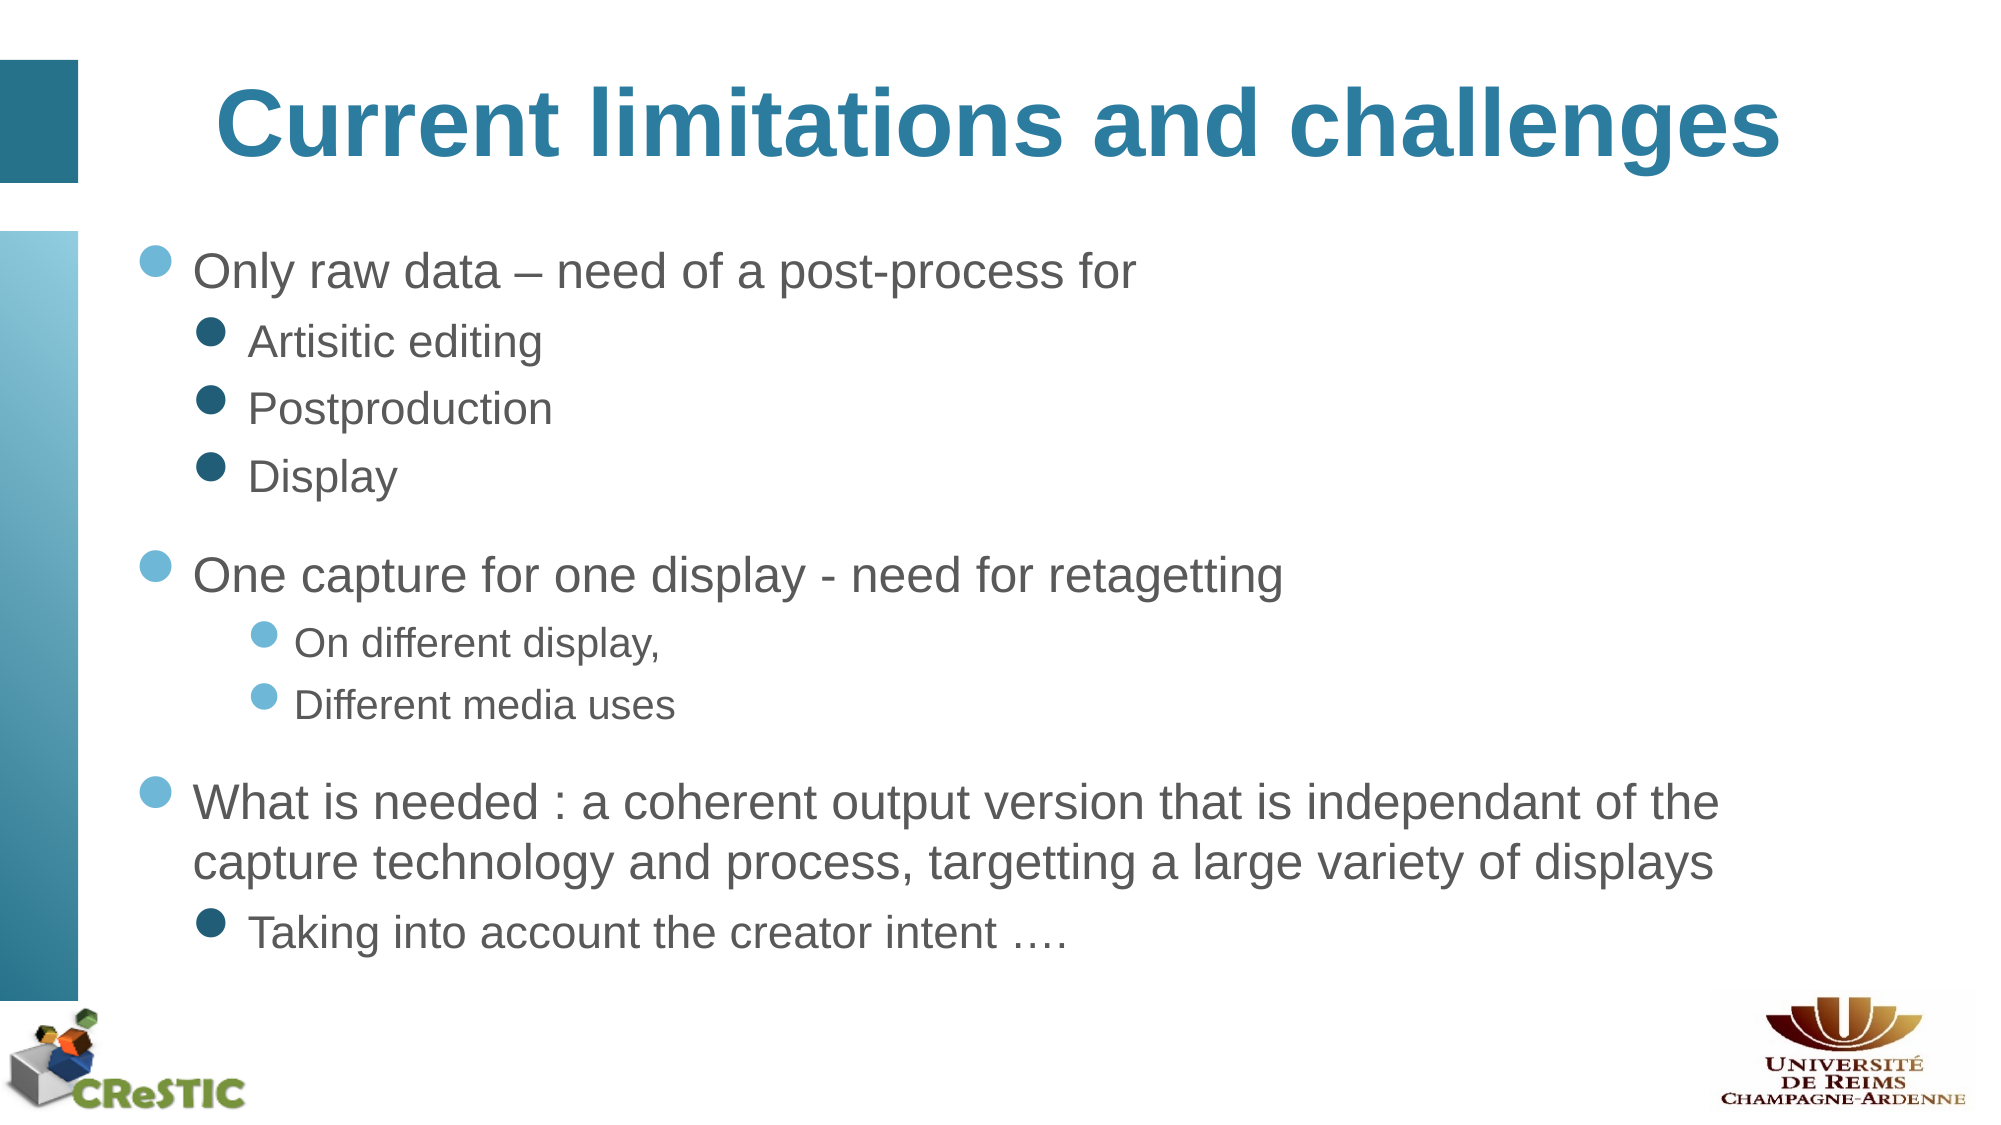

# Current limitations and challenges
Only raw data – need of a post-process for
Artisitic editing
Postproduction
Display
One capture for one display - need for retagetting
On different display,
Different media uses
What is needed : a coherent output version that is independant of the capture technology and process, targetting a large variety of displays
Taking into account the creator intent ….